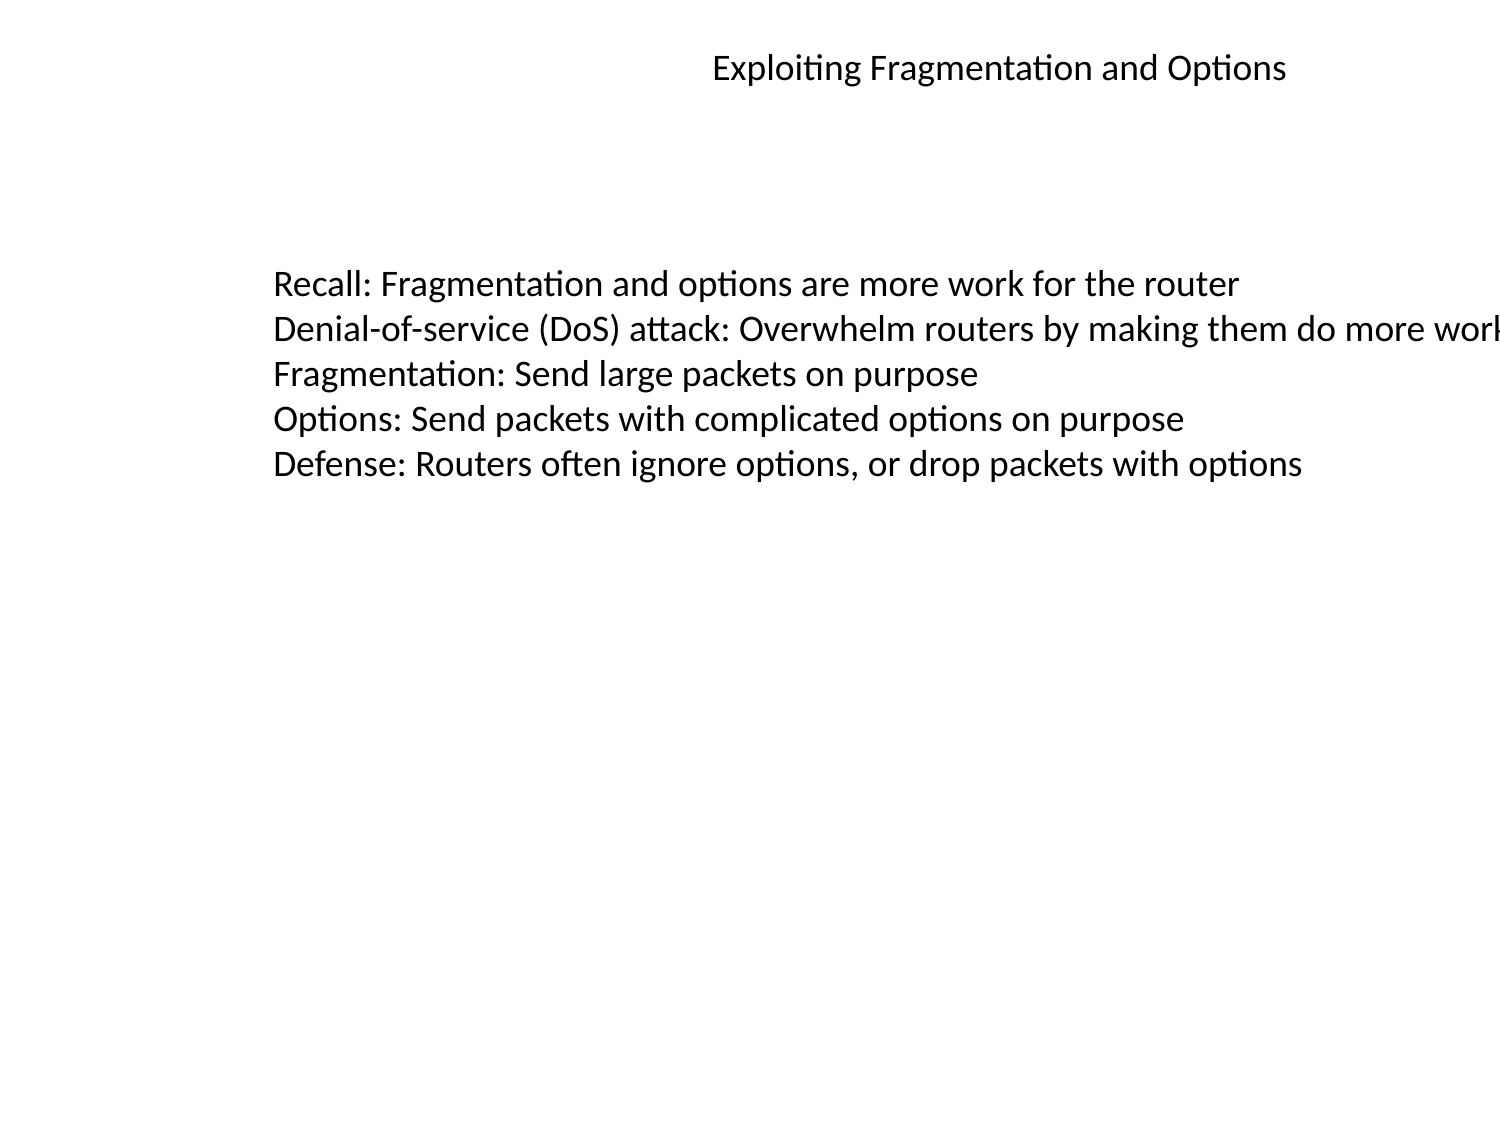

Exploiting Fragmentation and Options
Recall: Fragmentation and options are more work for the router
Denial-of-service (DoS) attack: Overwhelm routers by making them do more work. For example:
Fragmentation: Send large packets on purpose
Options: Send packets with complicated options on purpose
Defense: Routers often ignore options, or drop packets with options